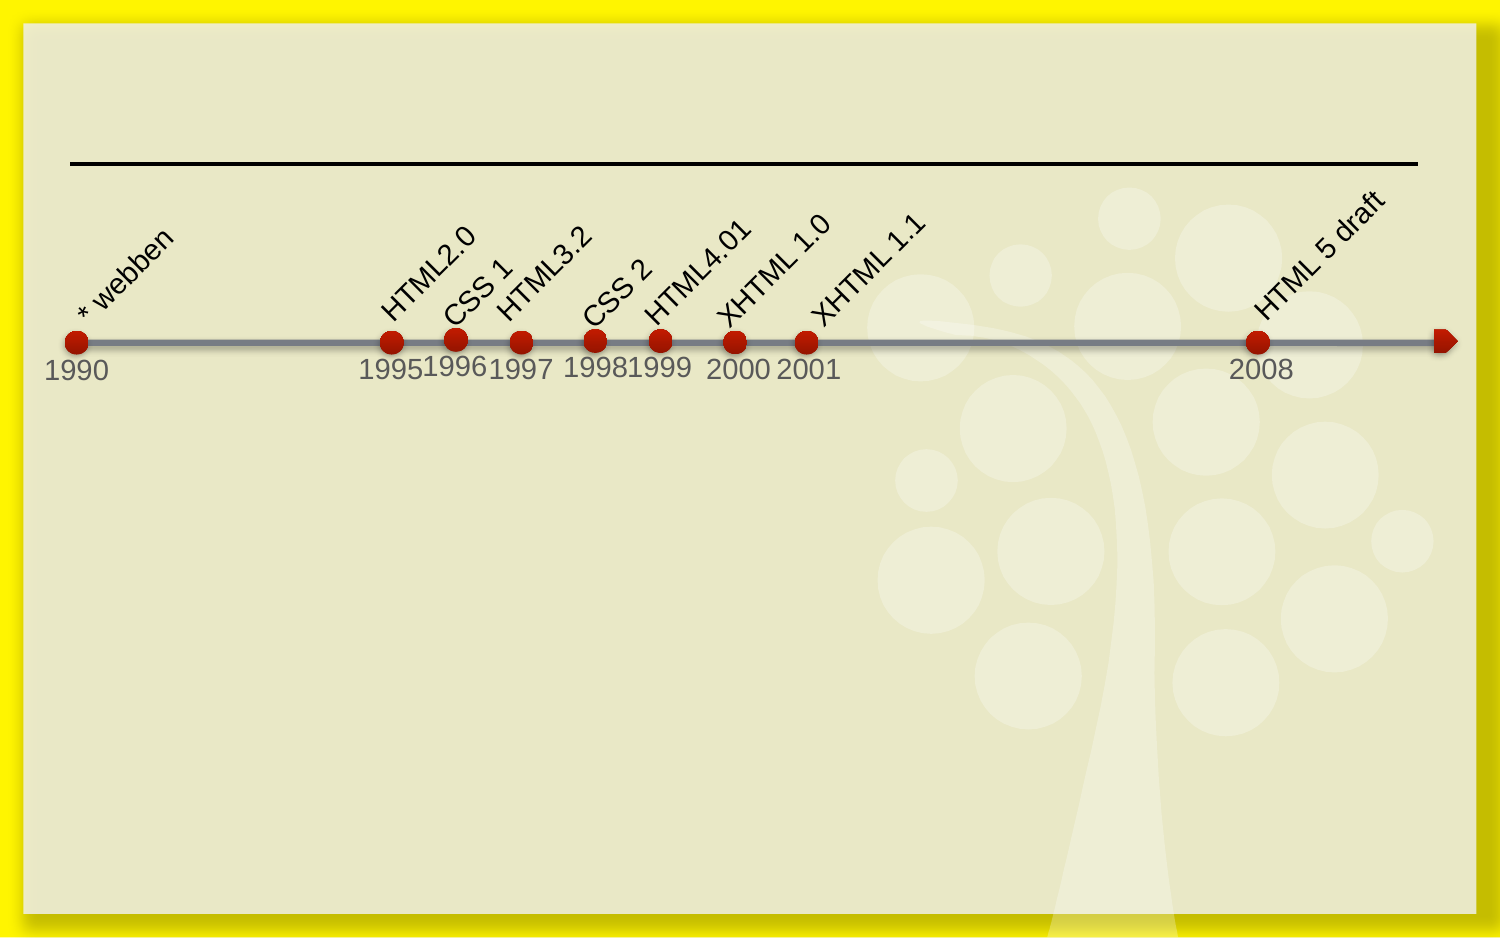

#
HTML 5 draft
XHTML 1.1
XHTML 1.0
HTML4.01
HTML3.2
HTML2.0
* webben
CSS 1
CSS 2

1996

1998

1999

2000

1997

1995

2001

2008
1990